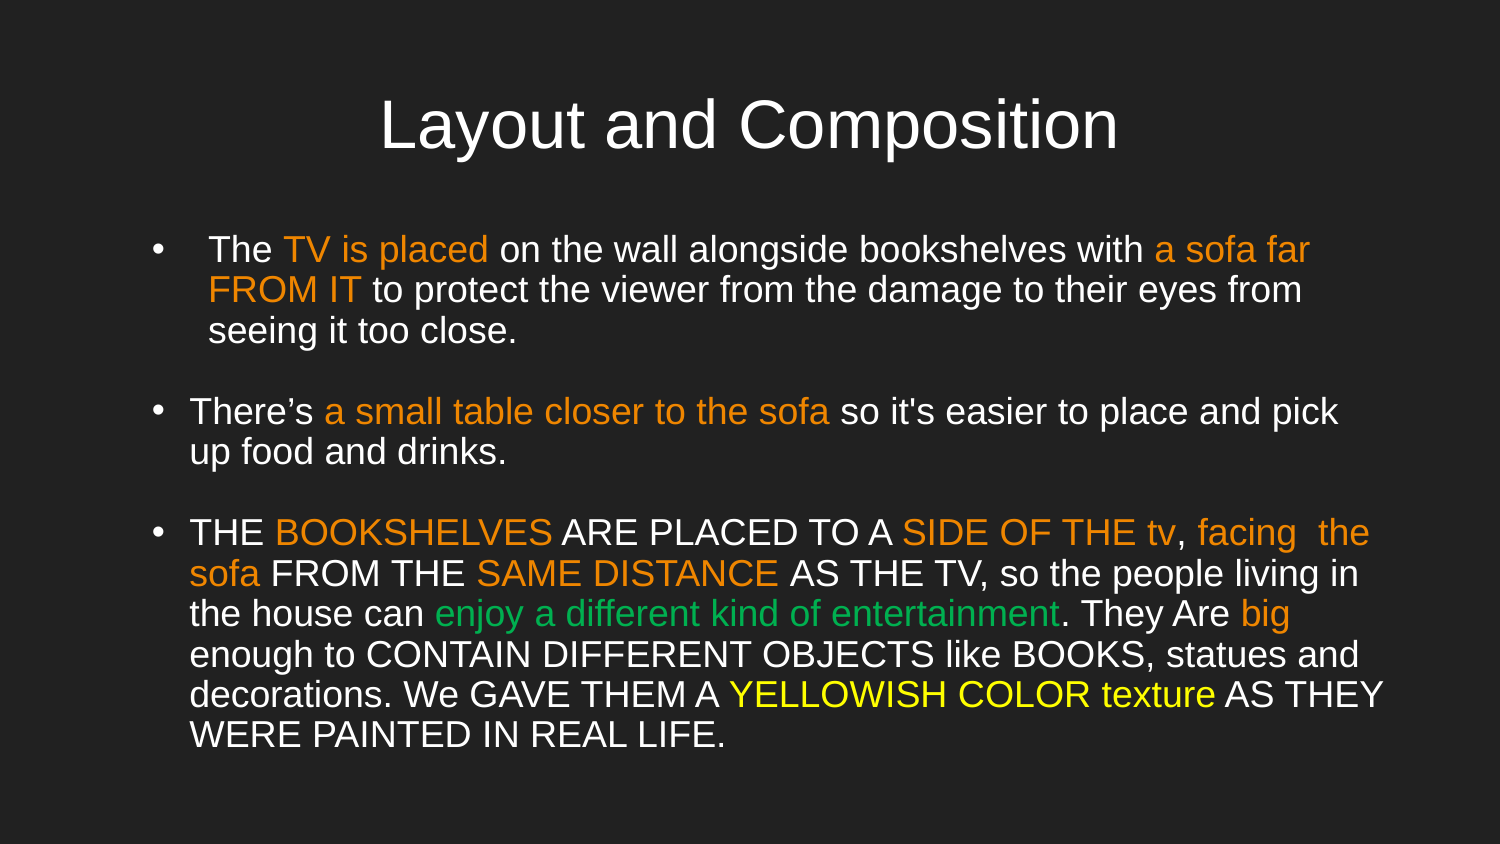

# Layout and Composition
The TV is placed on the wall alongside bookshelves with a sofa far FROM IT to protect the viewer from the damage to their eyes from seeing it too close.

There’s a small table closer to the sofa so it's easier to place and pick up food and drinks.

THE BOOKSHELVES ARE PLACED TO A SIDE OF THE tv, facing  the sofa FROM THE SAME DISTANCE AS THE TV, so the people living in the house can enjoy a different kind of entertainment. They Are big enough to CONTAIN DIFFERENT OBJECTS like BOOKS, statues and decorations. We GAVE THEM A YELLOWISH COLOR texture AS THEY WERE PAINTED IN REAL LIFE.